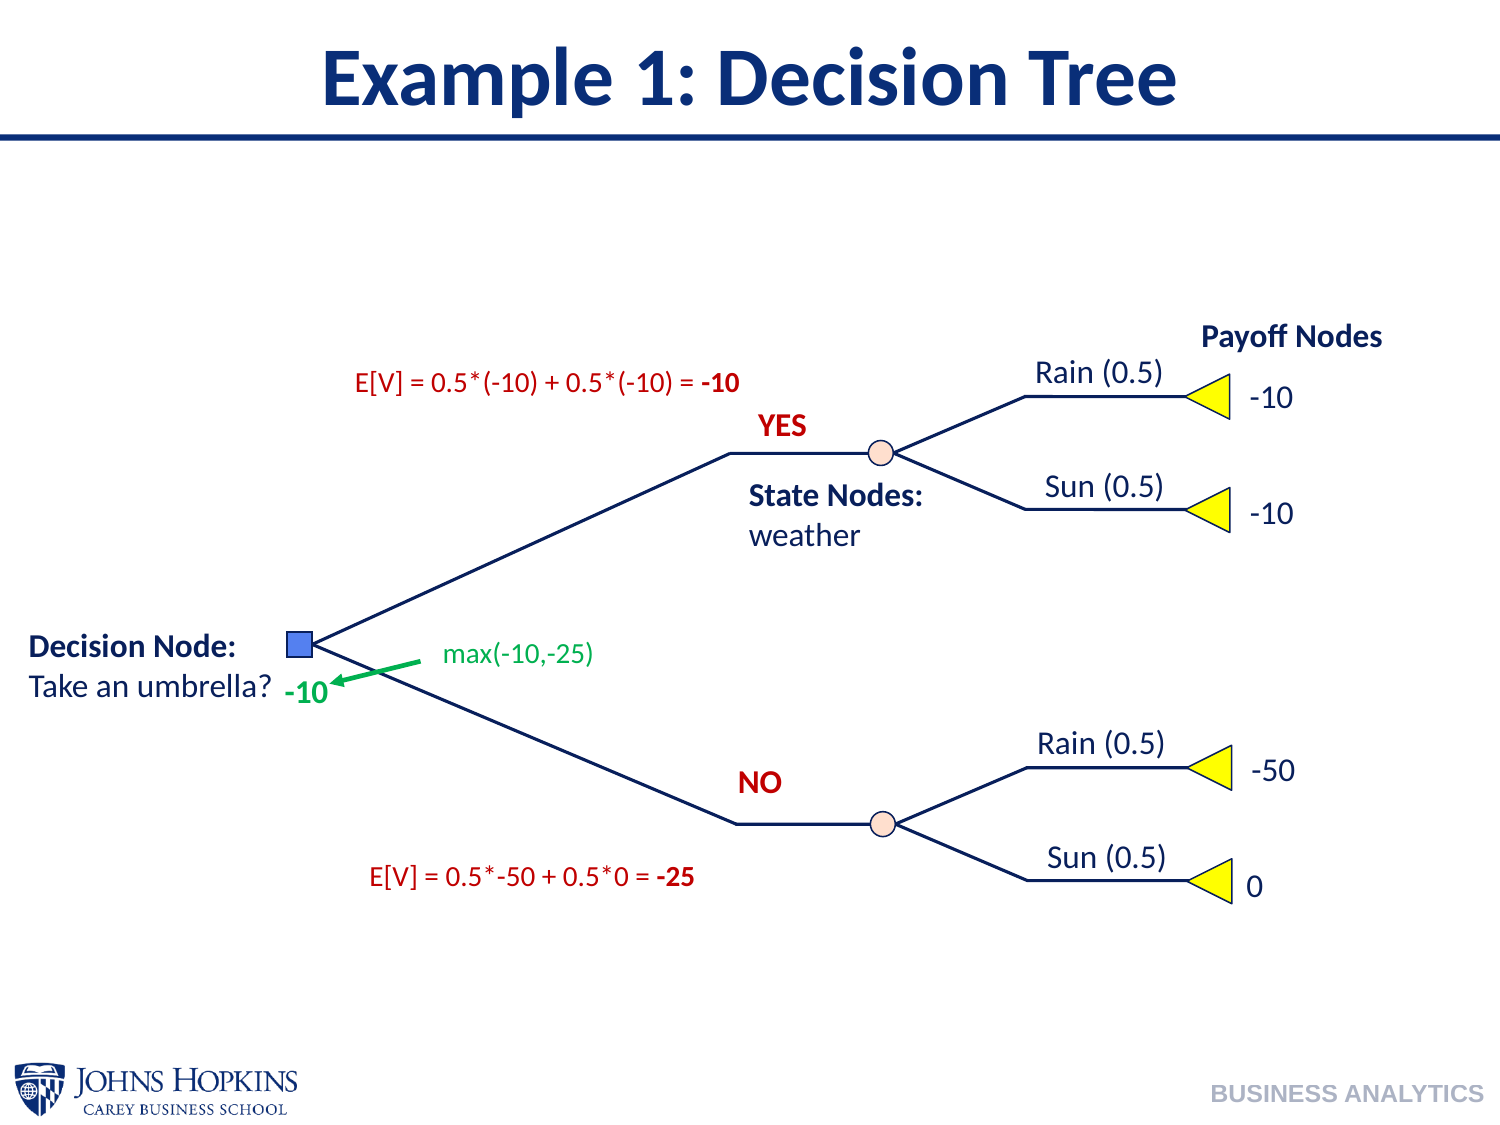

# Example 1: Decision Tree
Payoff Nodes
Rain (0.5)

Sun (0.5)

E[V] = 0.5*(-10) + 0.5*(-10) = -10
-10
YES

State Nodes:
weather
-10
Decision Node:
Take an umbrella?
max(-10,-25)

-10
Rain (0.5)

Sun (0.5)

-50
NO
E[V] = 0.5*-50 + 0.5*0 = -25
0